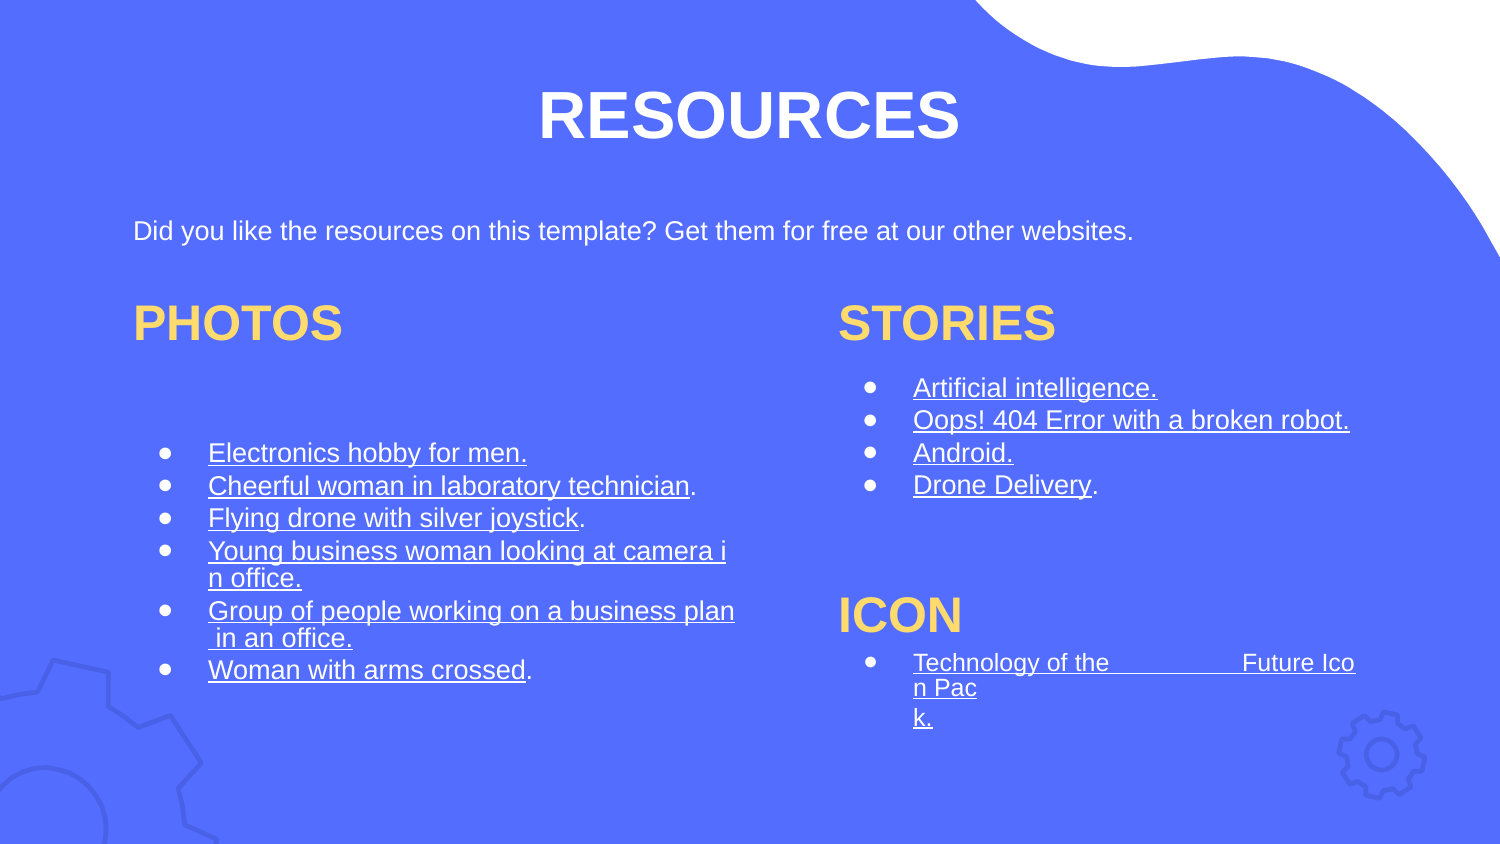

# RESOURCES
Did you like the resources on this template? Get them for free at our other websites.
PHOTOS
STORIES
Electronics hobby for men.
Cheerful woman in laboratory technician.
Flying drone with silver joystick.
Young business woman looking at camera in office.
Group of people working on a business plan in an office.
Woman with arms crossed.
Artificial intelligence.
Oops! 404 Error with a broken robot.
Android.
Drone Delivery.
ICON
Technology of the                   Future Icon Pack.